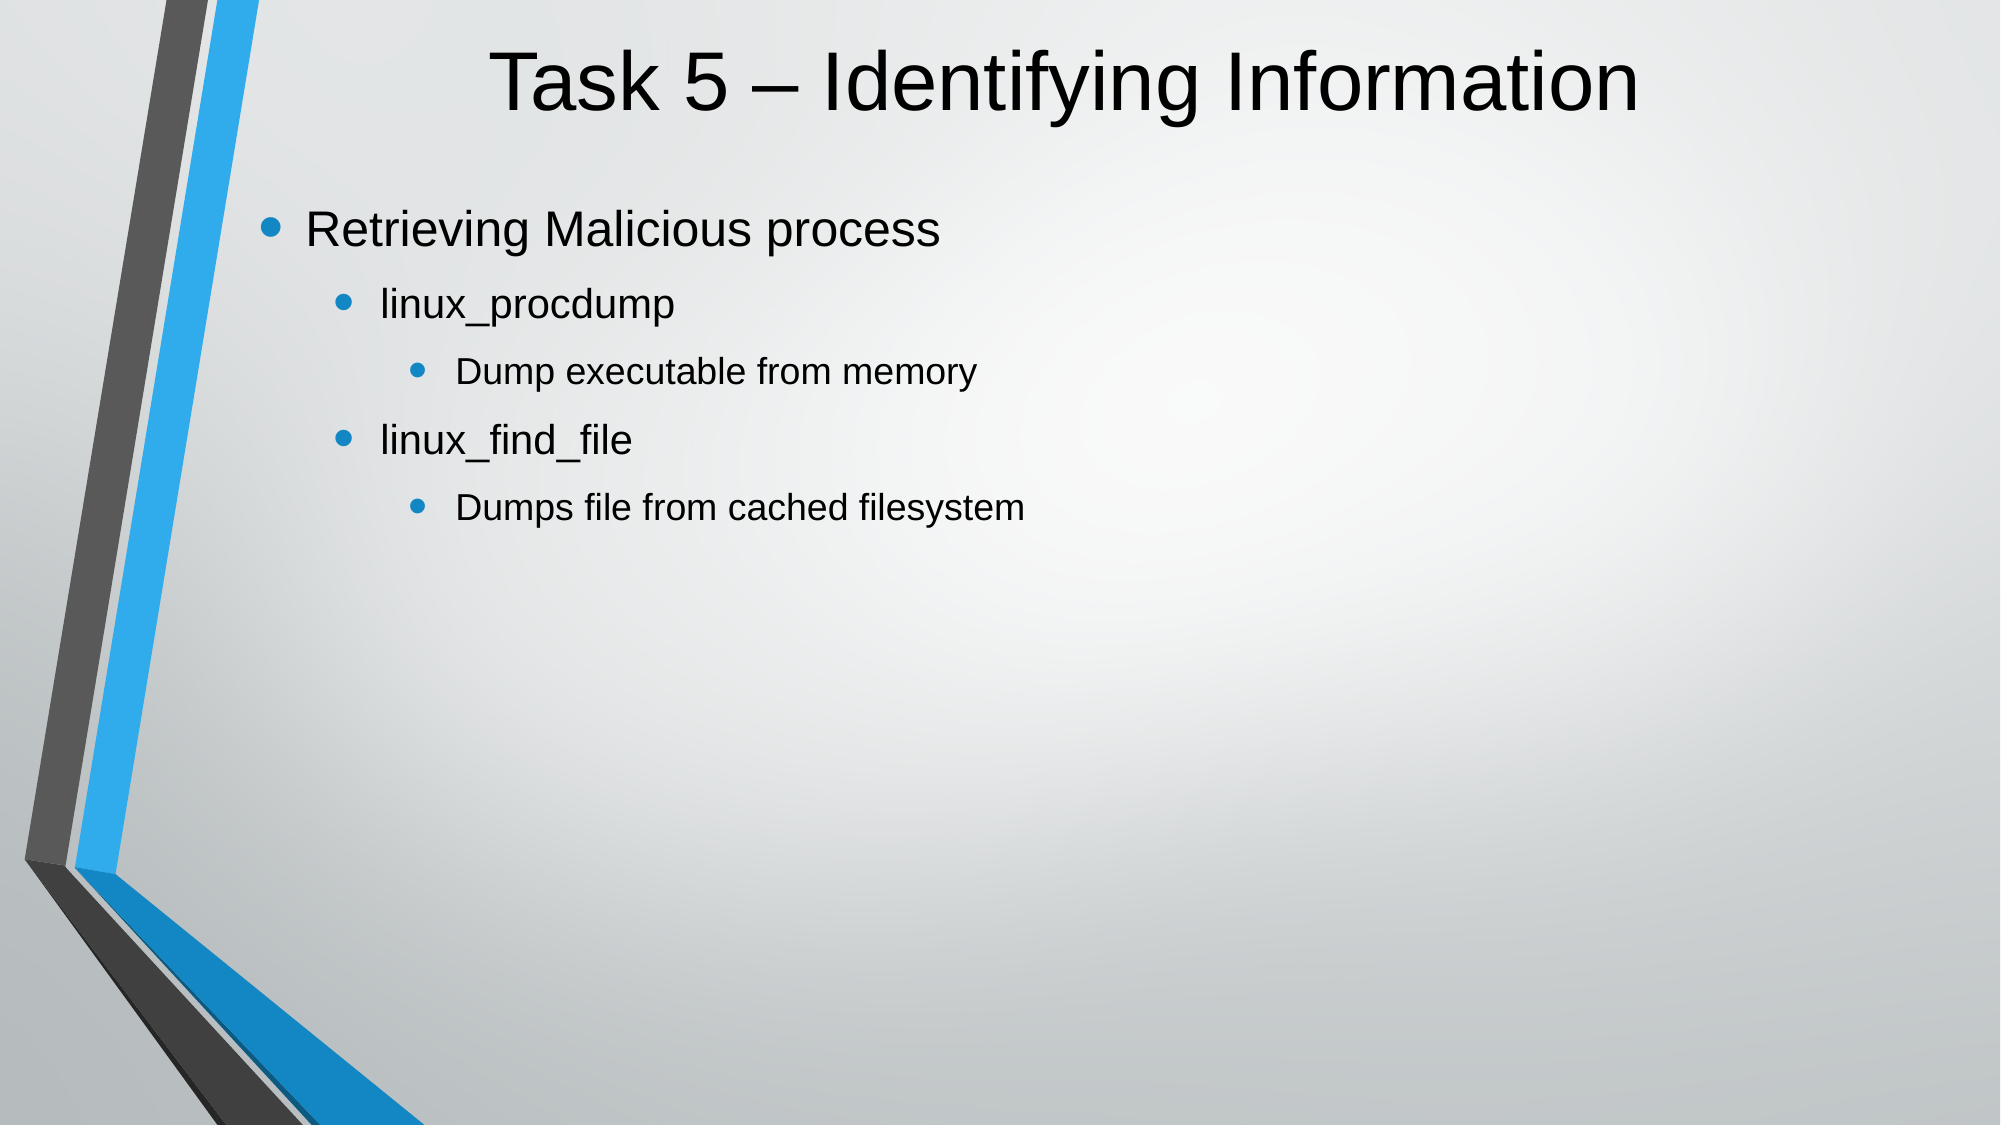

# Task 5 – Identifying Information
Retrieving Malicious process
linux_procdump
Dump executable from memory
linux_find_file
Dumps file from cached filesystem